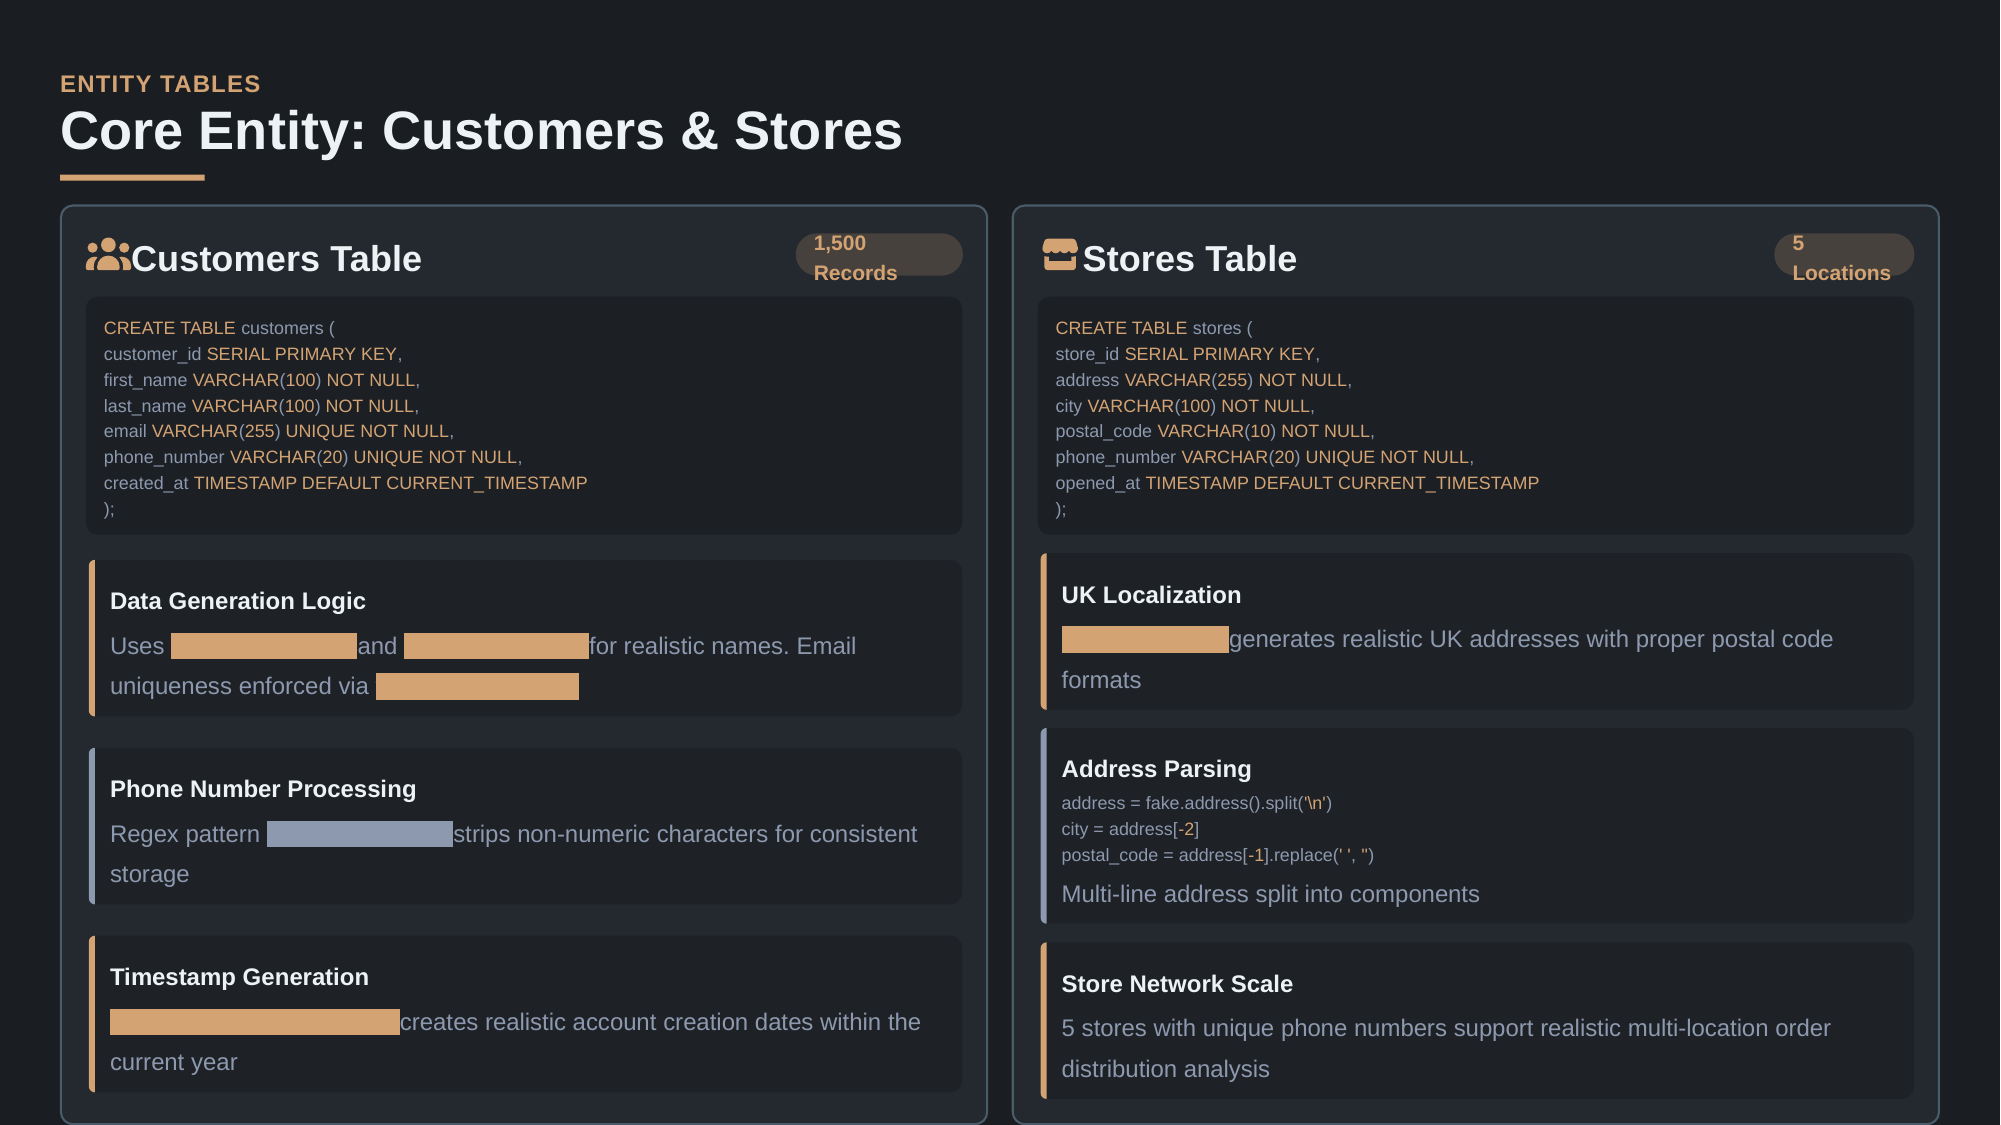

ENTITY TABLES
Core Entity: Customers & Stores

Customers Table
Stores Table

1,500 Records

5 Locations

CREATE TABLE customers (
customer_id SERIAL PRIMARY KEY,
first_name VARCHAR(100) NOT NULL,
last_name VARCHAR(100) NOT NULL,
email VARCHAR(255) UNIQUE NOT NULL,
phone_number VARCHAR(20) UNIQUE NOT NULL,
created_at TIMESTAMP DEFAULT CURRENT_TIMESTAMP
);
CREATE TABLE stores (
store_id SERIAL PRIMARY KEY,
address VARCHAR(255) NOT NULL,
city VARCHAR(100) NOT NULL,
postal_code VARCHAR(10) NOT NULL,
phone_number VARCHAR(20) UNIQUE NOT NULL,
opened_at TIMESTAMP DEFAULT CURRENT_TIMESTAMP
);

UK Localization
Data Generation Logic
Faker('en_GB') generates realistic UK addresses with proper postal code formats
Uses fake.first_name() and fake.last_name() for realistic names. Email uniqueness enforced via fake.unique.email()

Address Parsing

Phone Number Processing
address = fake.address().split('\n')
city = address[-2]
postal_code = address[-1].replace(' ', '')
Regex pattern re.sub(r'\D', '', ...) strips non-numeric characters for consistent storage
Multi-line address split into components

Timestamp Generation
Store Network Scale
fake.date_time_this_year() creates realistic account creation dates within the current year
5 stores with unique phone numbers support realistic multi-location order distribution analysis